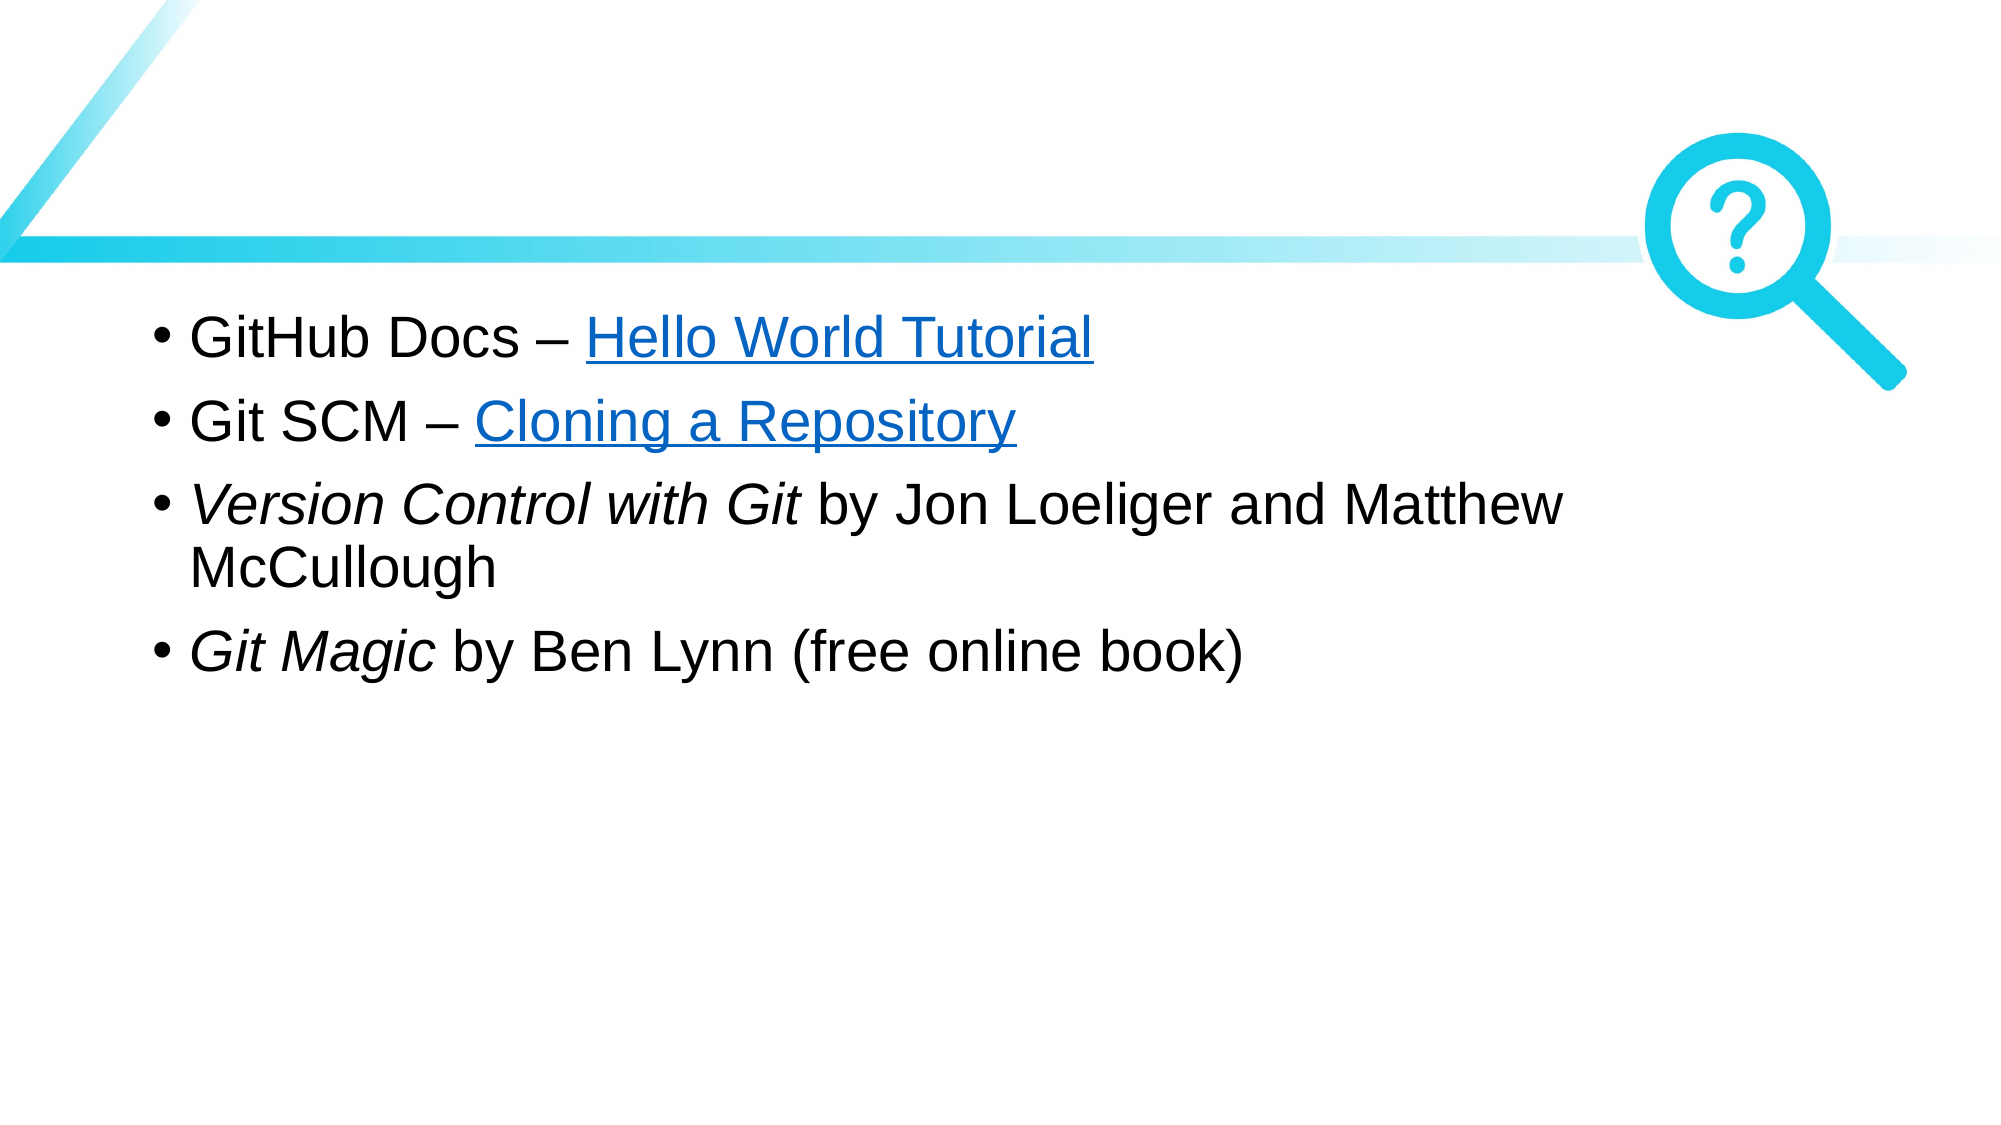

#
GitHub Docs – Hello World Tutorial
Git SCM – Cloning a Repository
Version Control with Git by Jon Loeliger and Matthew McCullough
Git Magic by Ben Lynn (free online book)